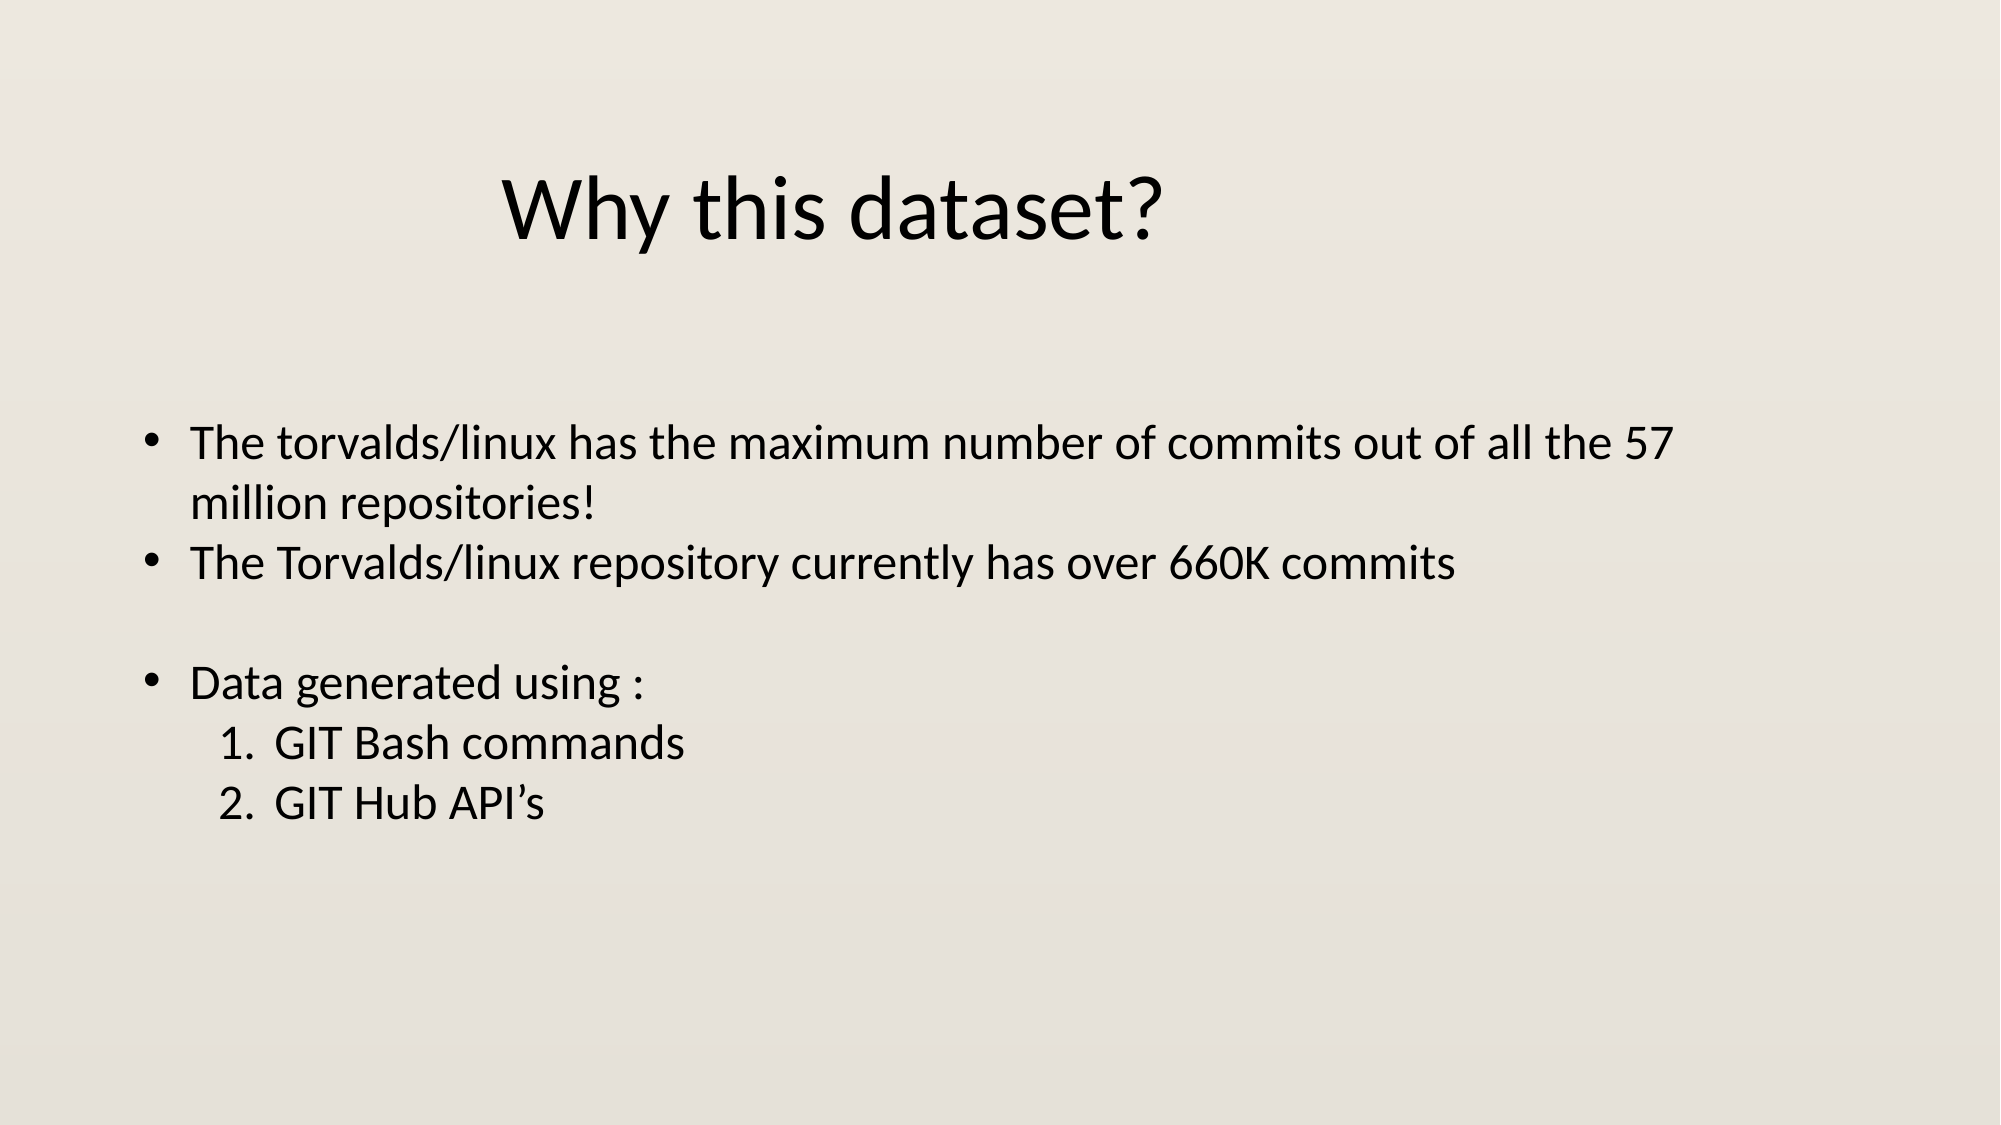

# Why this dataset?

The torvalds/linux has the maximum number of commits out of all the 57 million repositories!
The Torvalds/linux repository currently has over 660K commits

Data generated using :
GIT Bash commands
GIT Hub API’s